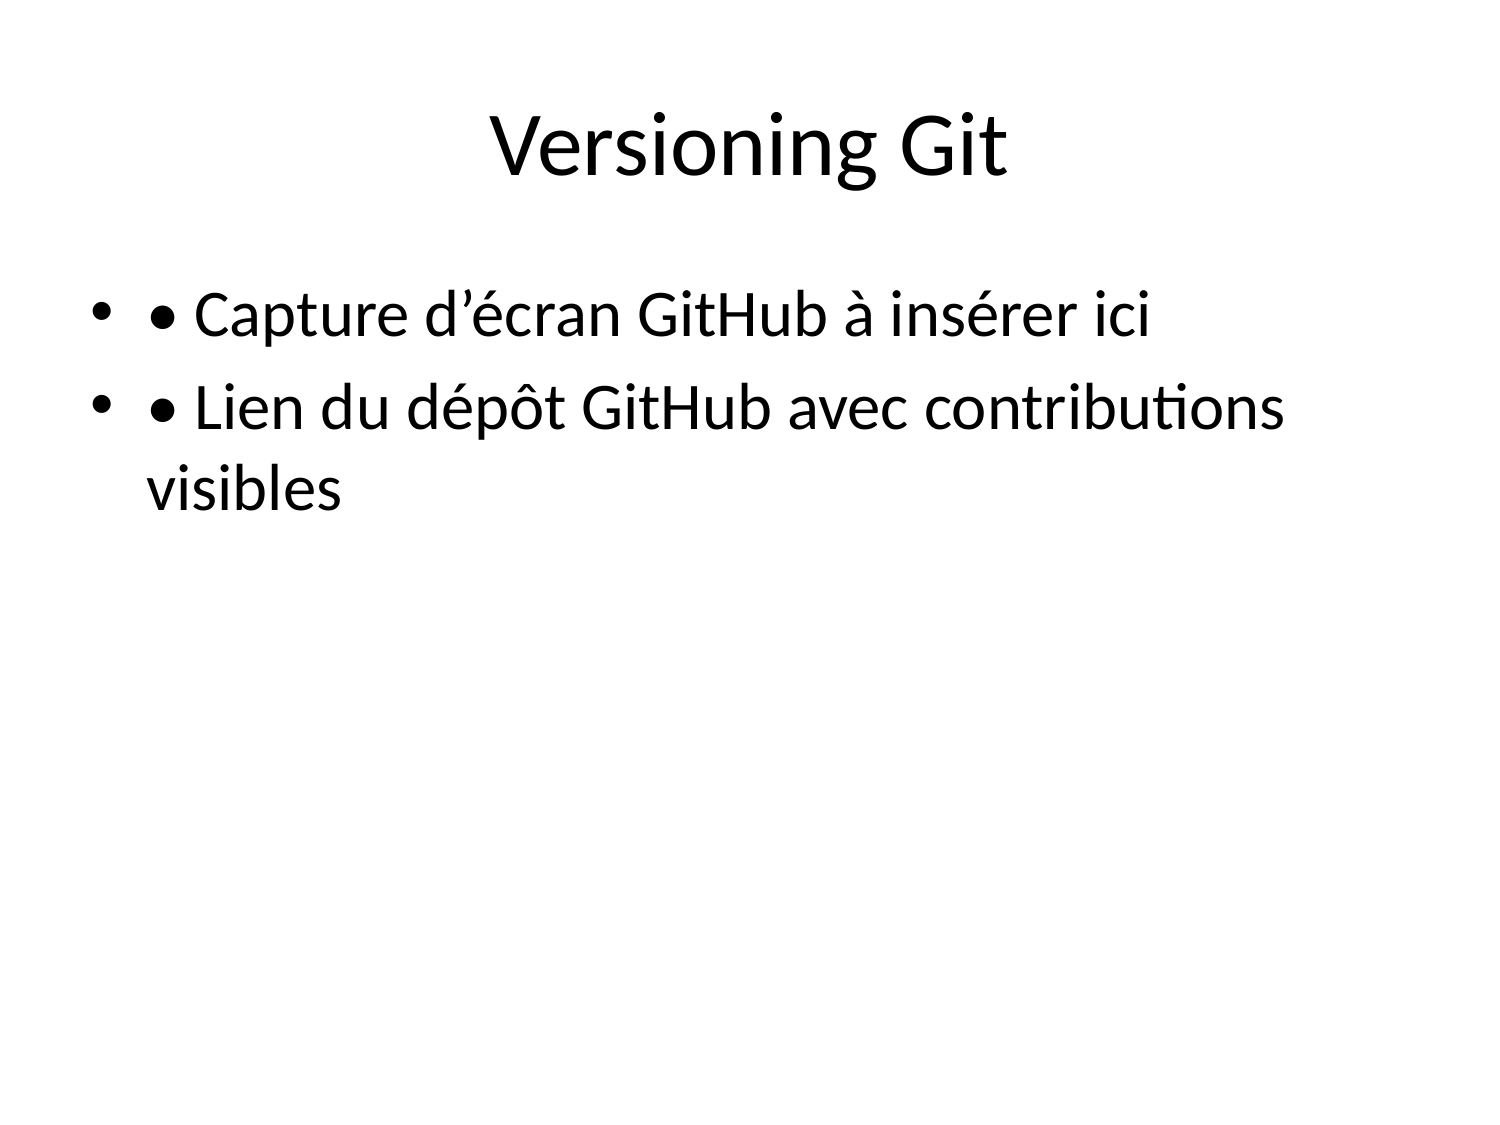

# Versioning Git
• Capture d’écran GitHub à insérer ici
• Lien du dépôt GitHub avec contributions visibles